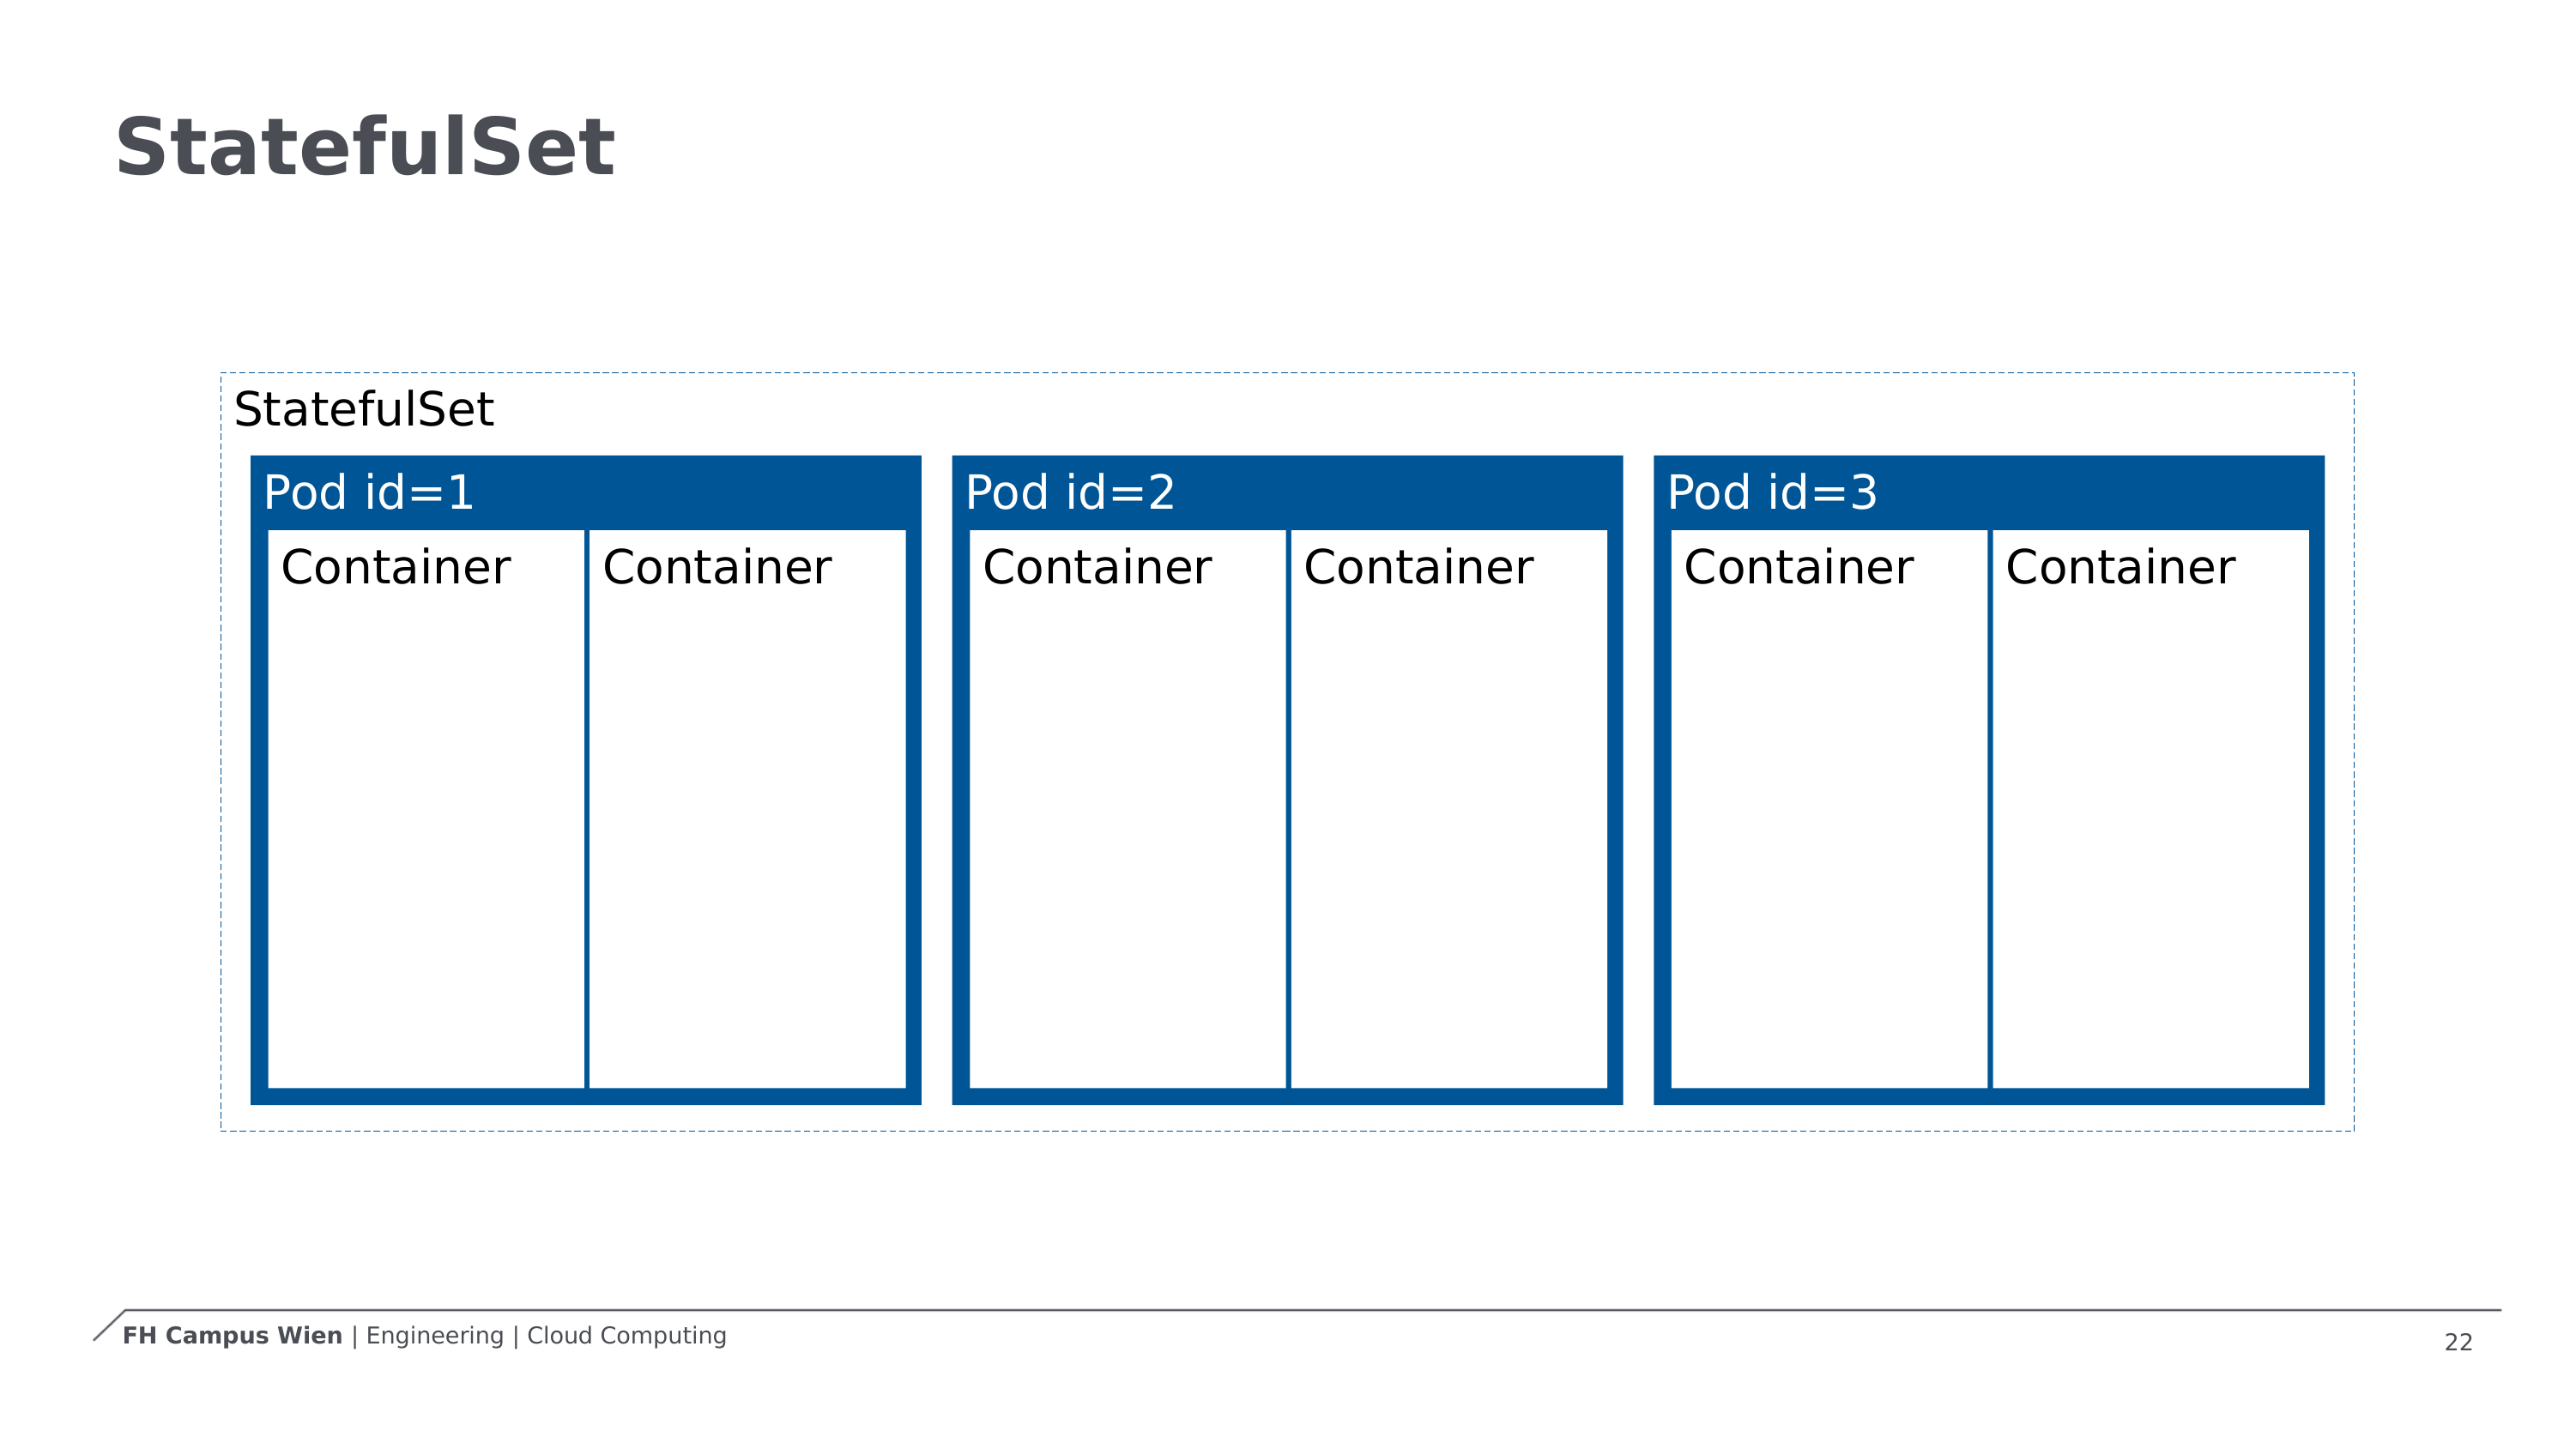

# StatefulSet
StatefulSet
Pod id=1
Pod id=2
Pod id=3
Container
Container
Container
Container
Container
Container